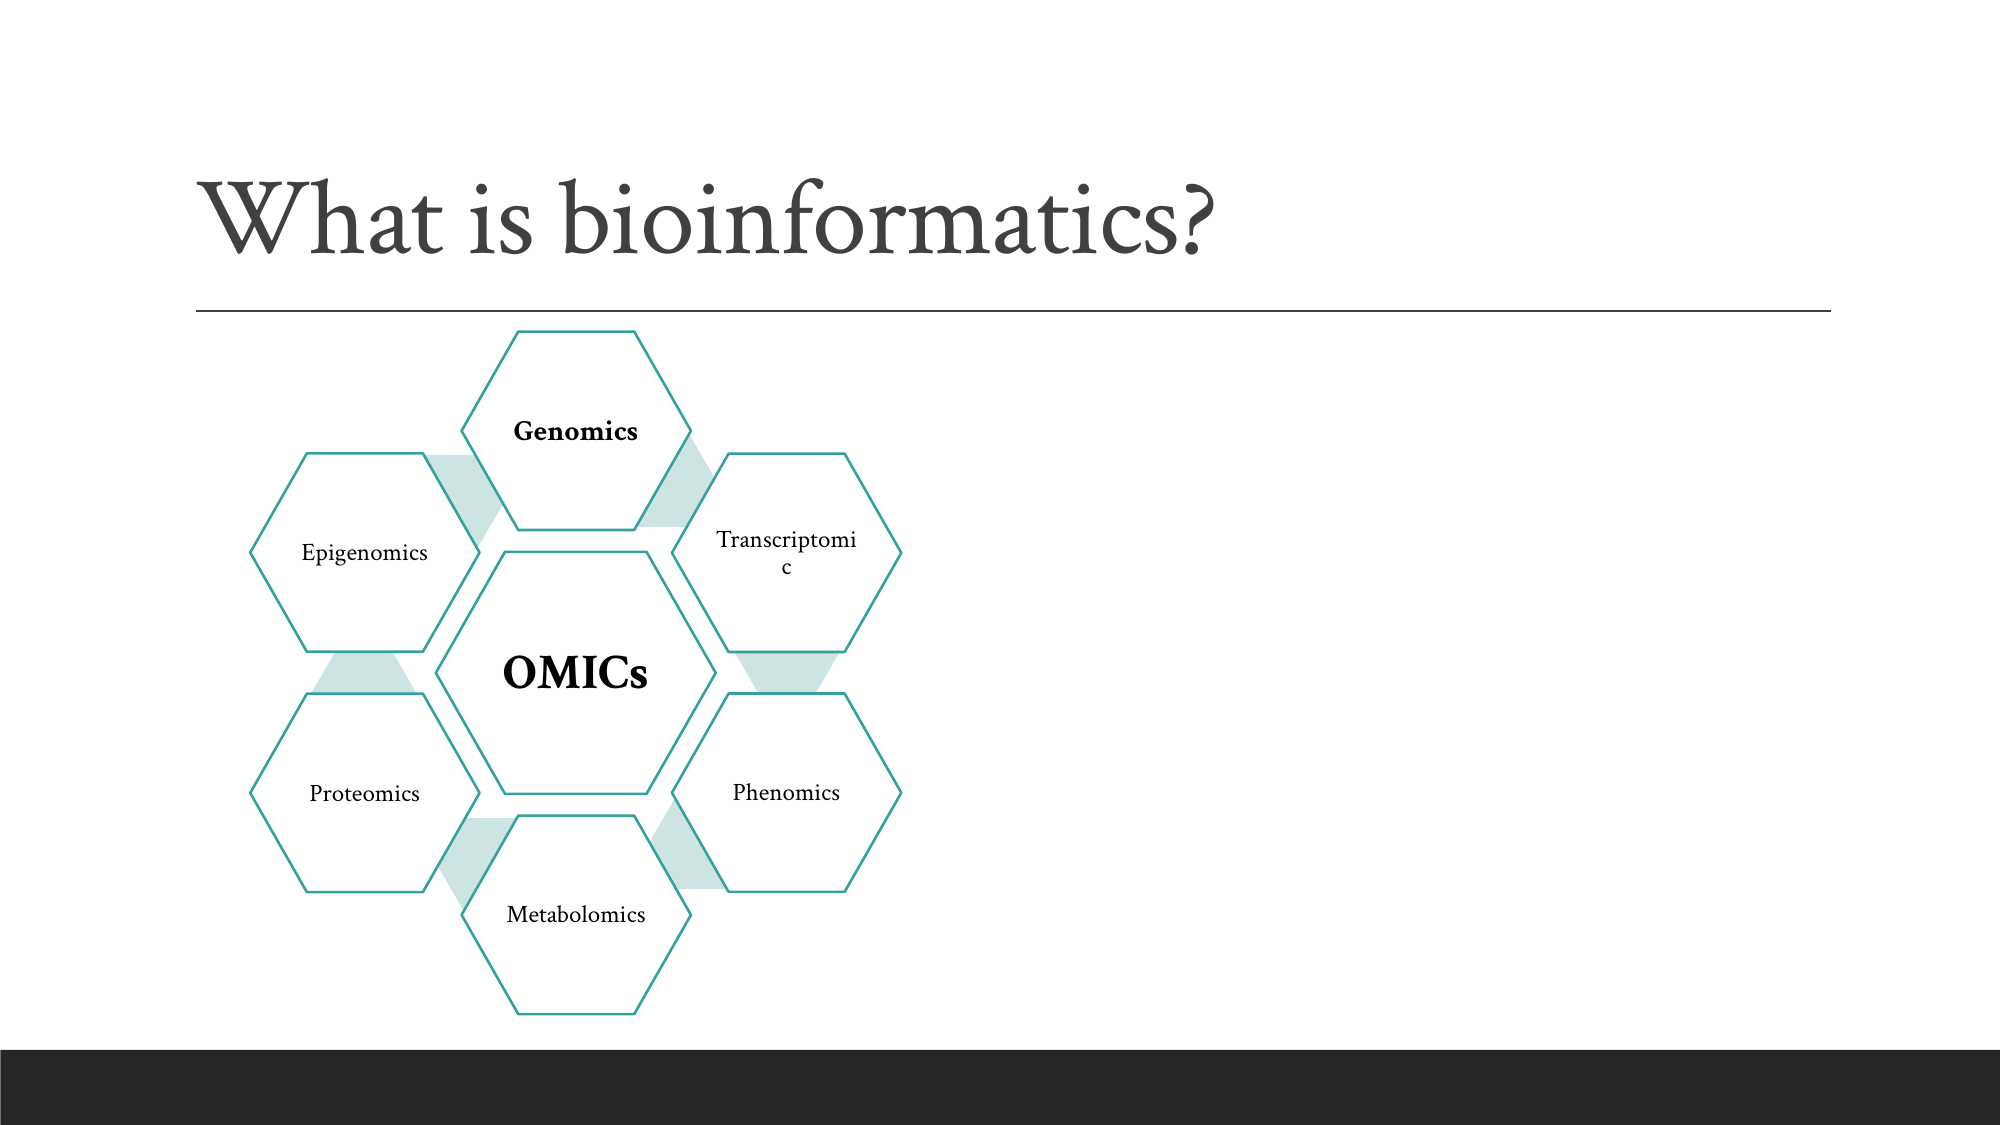

# What is bioinformatics?
OMICs
Genomics
Transcriptomic
Phenomics
Metabolomics
Proteomics
Epigenomics